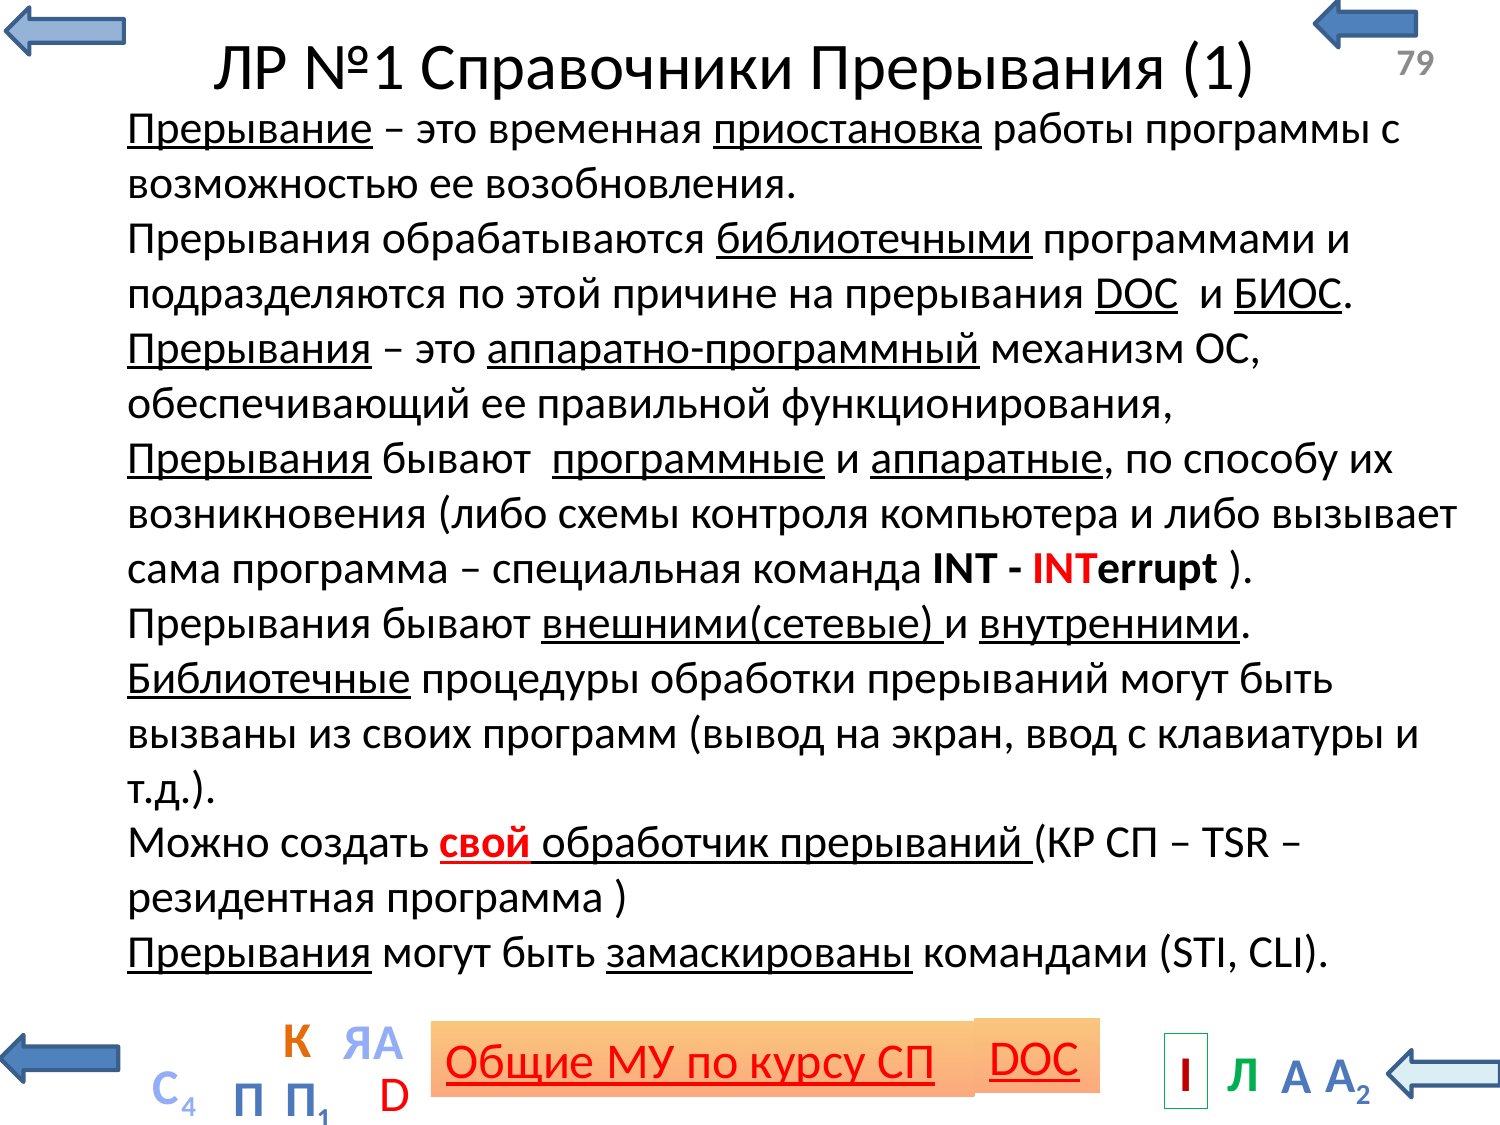

# ЛР №1 Справочники Прерывания (1)
Прерывание – это временная приостановка работы программы с возможностью ее возобновления.
Прерывания обрабатываются библиотечными программами и подразделяются по этой причине на прерывания DOC  и БИОС.
Прерывания – это аппаратно-программный механизм ОС, обеспечивающий ее правильной функционирования,
Прерывания бывают  программные и аппаратные, по способу их возникновения (либо схемы контроля компьютера и либо вызывает сама программа – специальная команда INT - INTerrupt ).
Прерывания бывают внешними(сетевые) и внутренними.
Библиотечные процедуры обработки прерываний могут быть вызваны из своих программ (вывод на экран, ввод с клавиатуры и т.д.).
Можно создать свой обработчик прерываний (КР СП – TSR – резидентная программа )
Прерывания могут быть замаскированы командами (STI, CLI).
С4